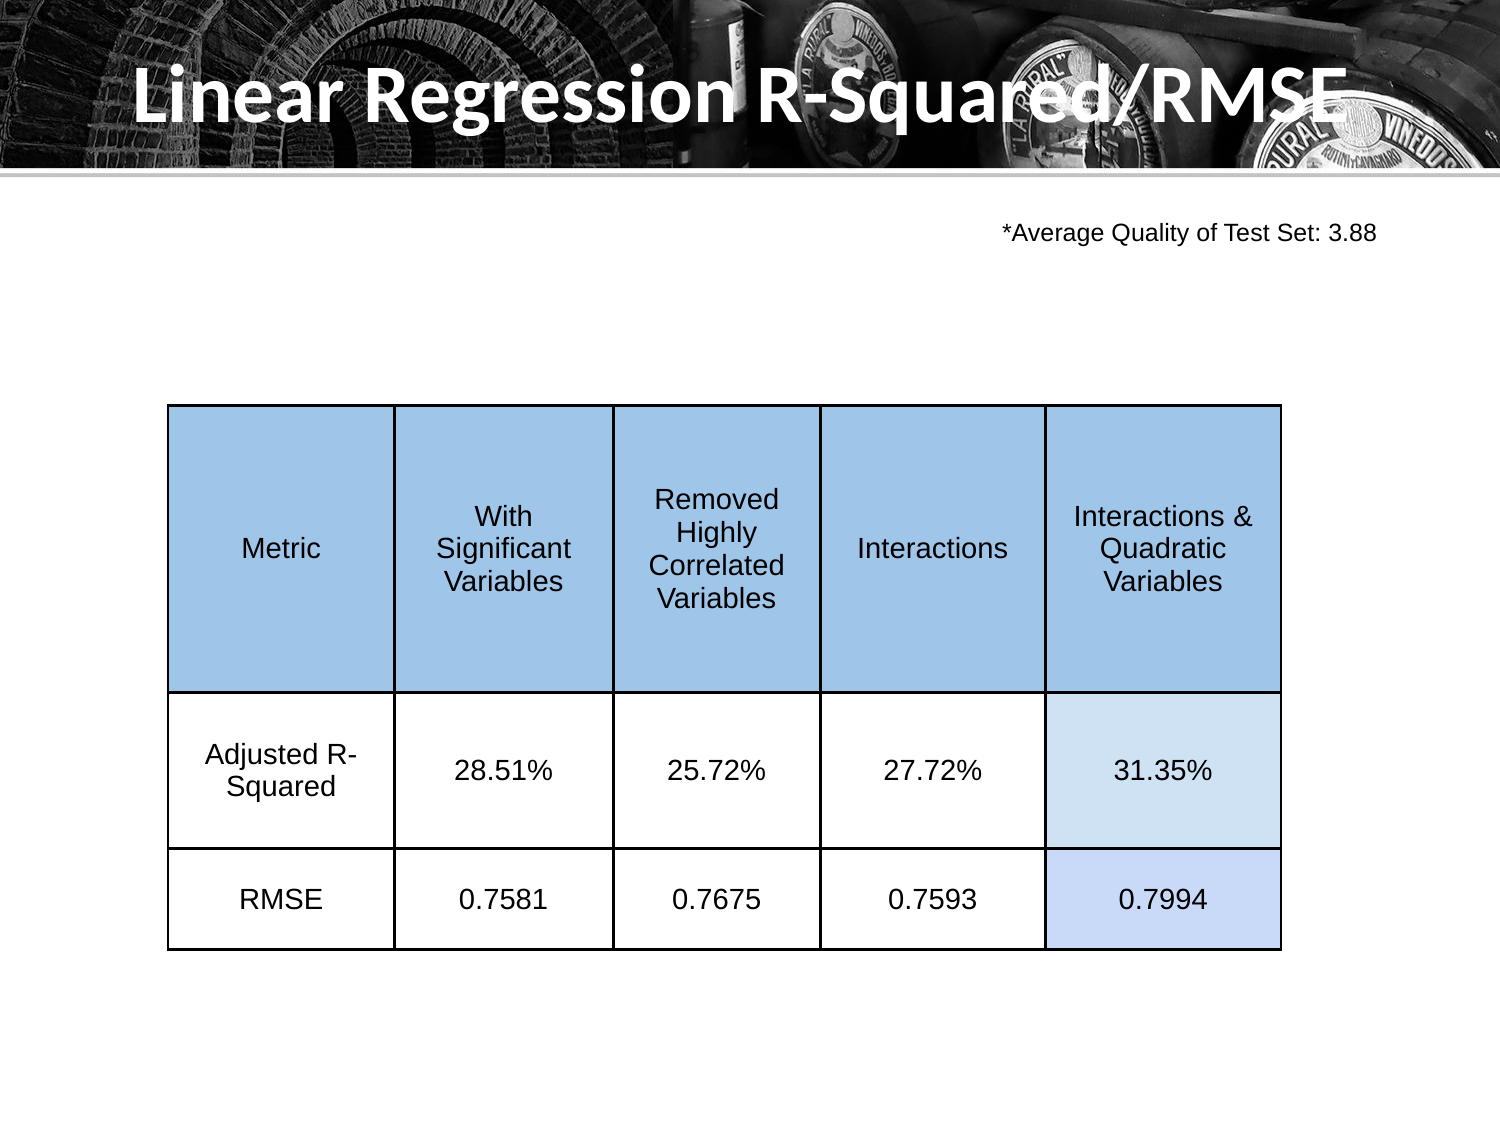

# Linear Regression R-Squared/RMSE
*Average Quality of Test Set: 3.88
| Metric | With Significant Variables | Removed Highly Correlated Variables | Interactions | Interactions & Quadratic Variables |
| --- | --- | --- | --- | --- |
| Adjusted R-Squared | 28.51% | 25.72% | 27.72% | 31.35% |
| RMSE | 0.7581 | 0.7675 | 0.7593 | 0.7994 |